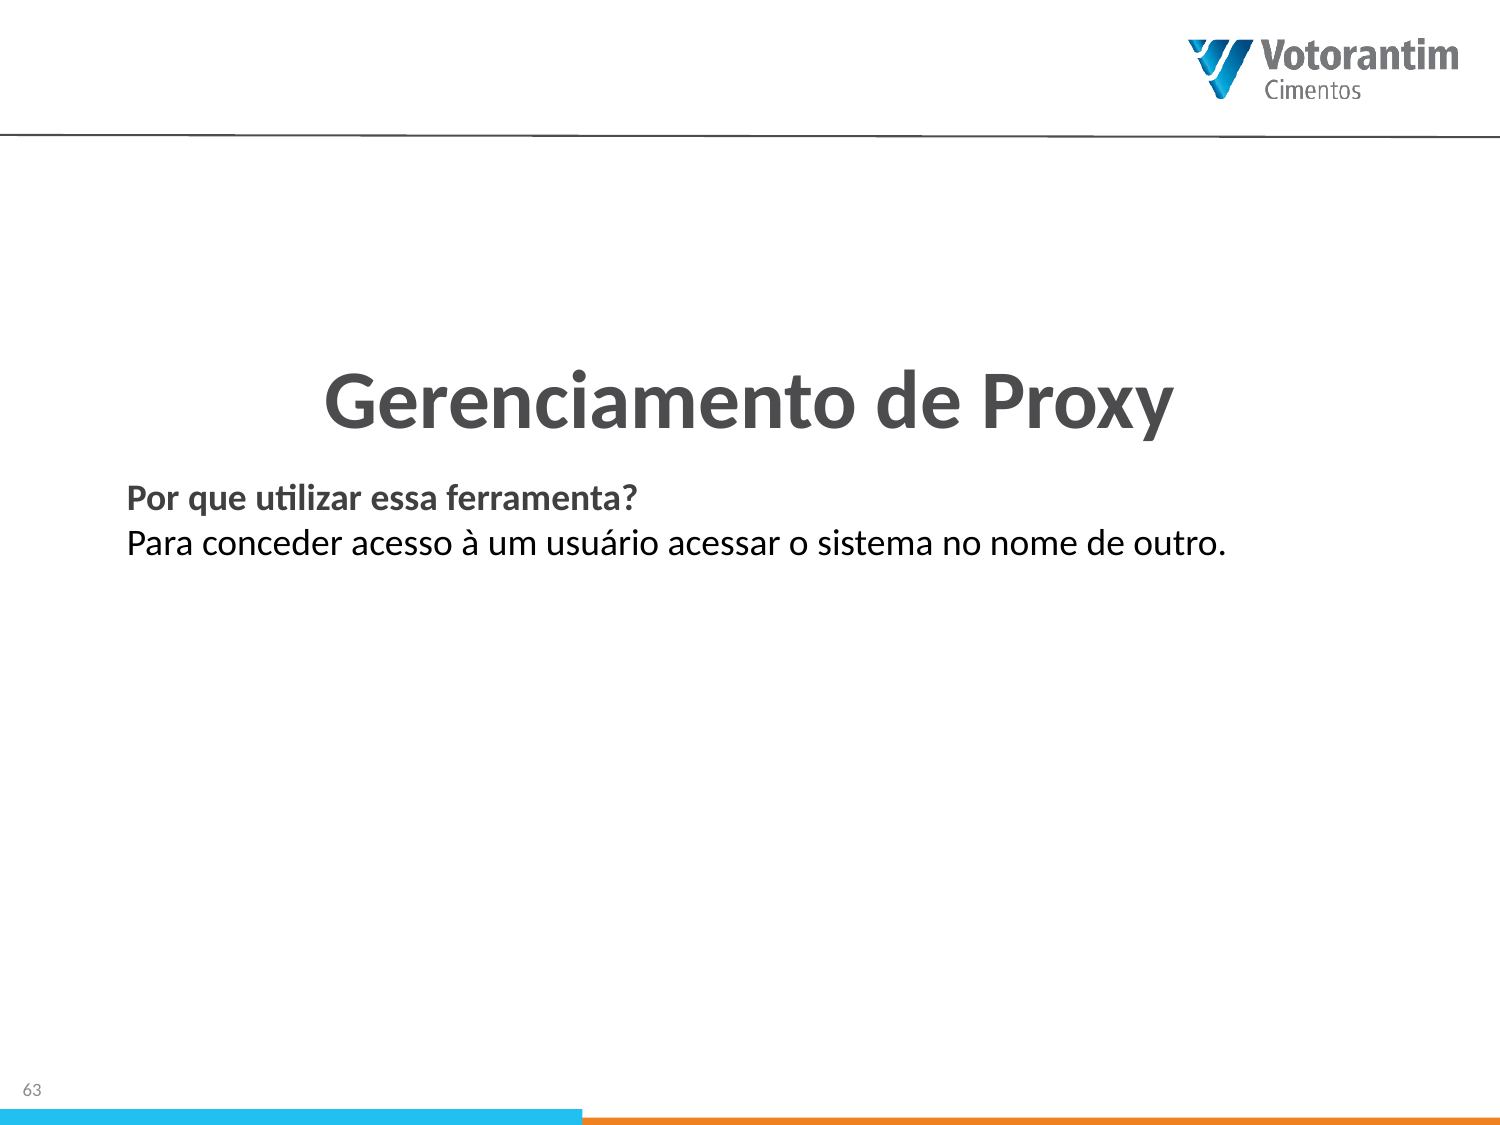

Gerenciamento de Proxy
Por que utilizar essa ferramenta?
Para conceder acesso à um usuário acessar o sistema no nome de outro.